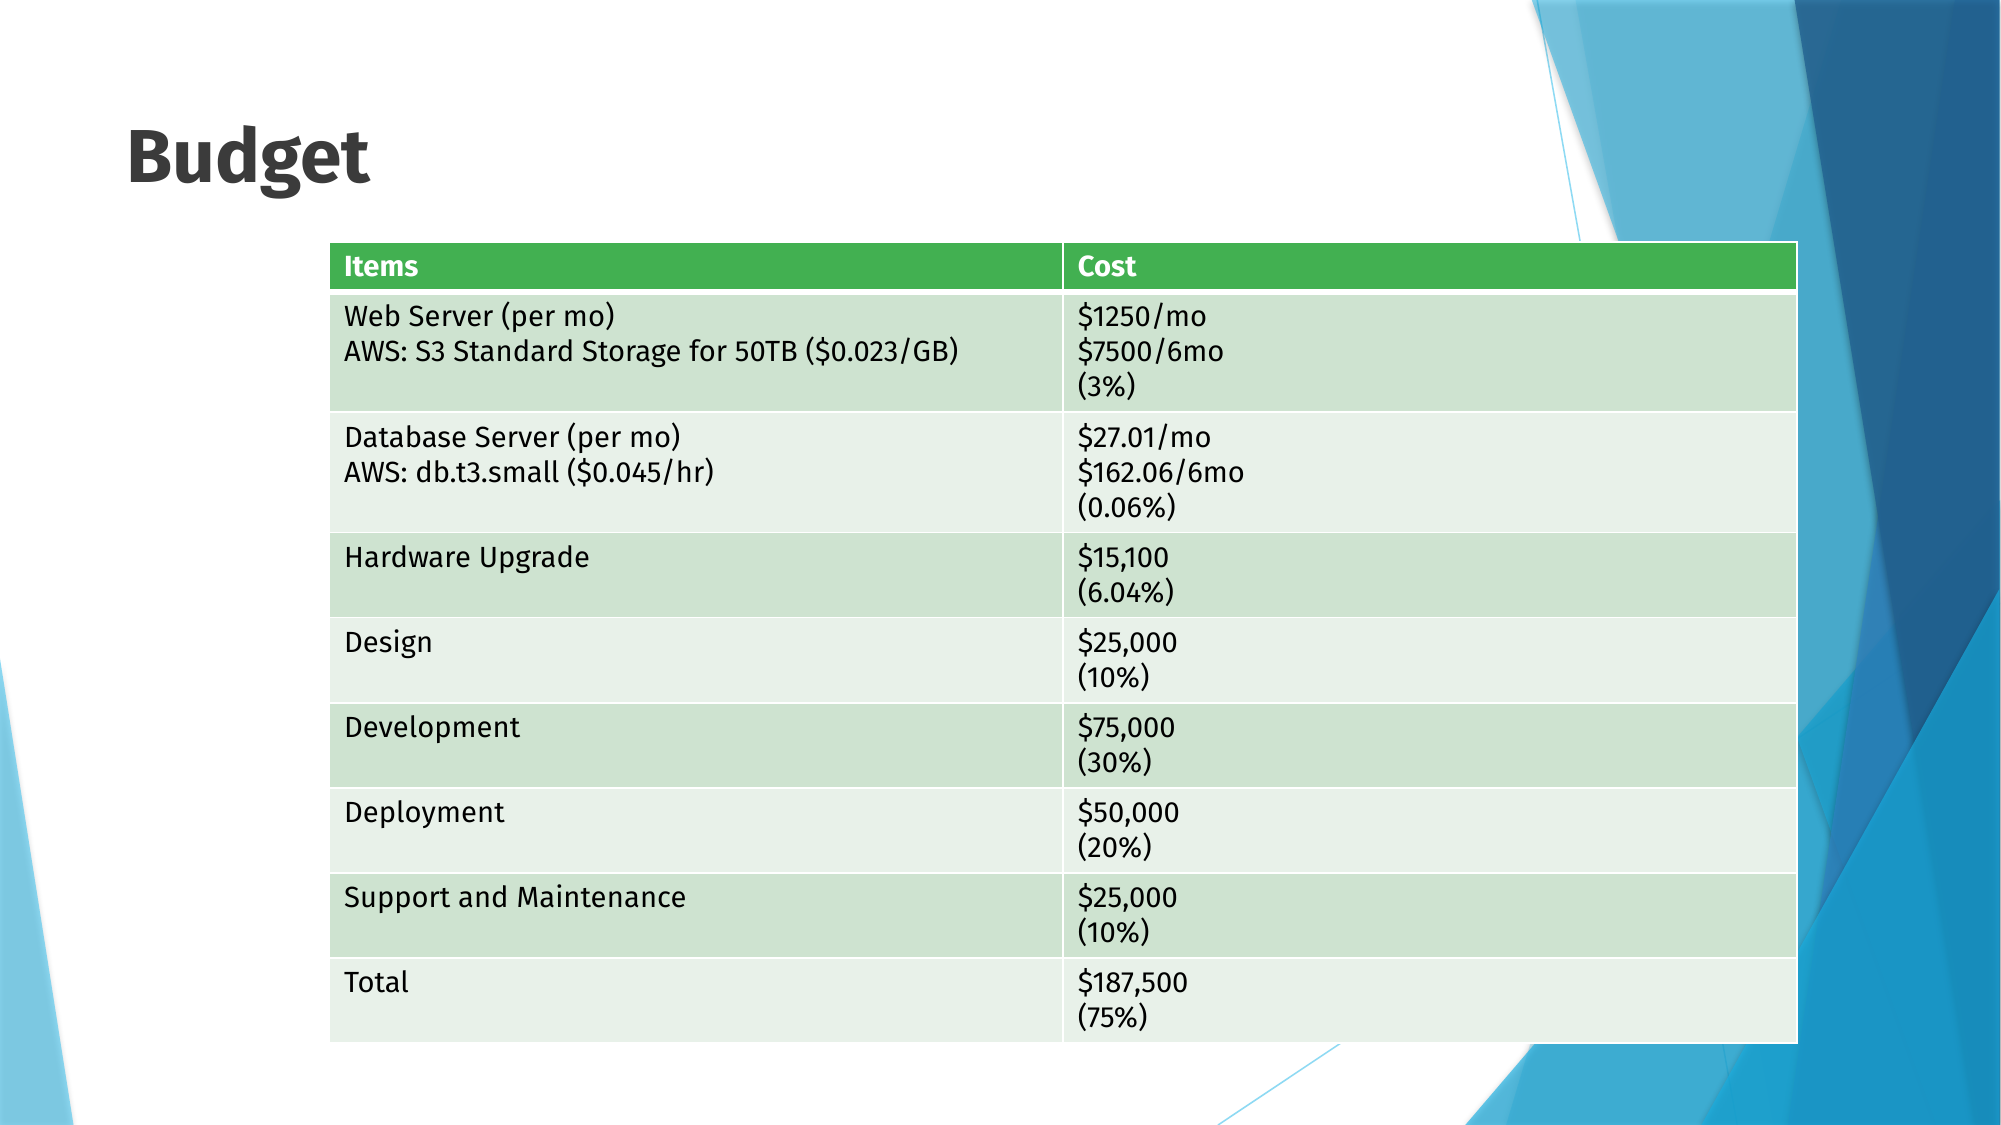

# Budget
| Items | Cost |
| --- | --- |
| Web Server (per mo) AWS: S3 Standard Storage for 50TB ($0.023/GB) | $1250/mo $7500/6mo (3%) |
| Database Server (per mo) AWS: db.t3.small ($0.045/hr) | $27.01/mo $162.06/6mo (0.06%) |
| Hardware Upgrade | $15,100 (6.04%) |
| Design | $25,000 (10%) |
| Development | $75,000 (30%) |
| Deployment | $50,000 (20%) |
| Support and Maintenance | $25,000 (10%) |
| Total | $187,500 (75%) |